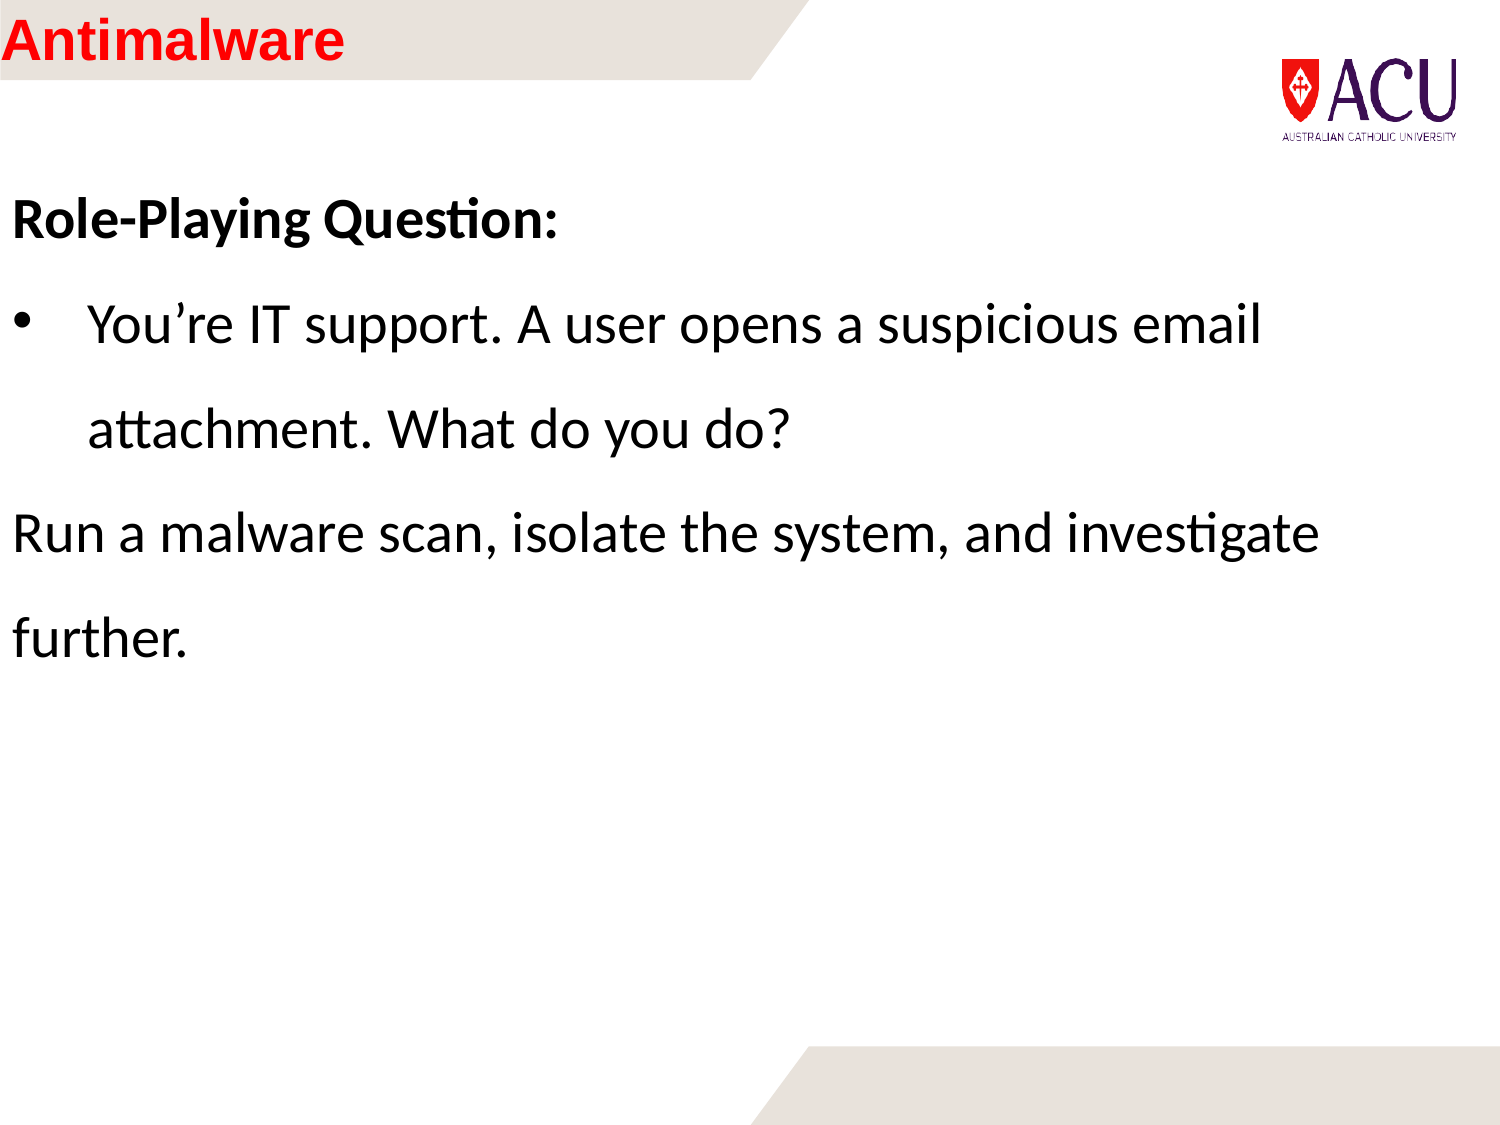

# Antimalware
Role-Playing Question:
You’re IT support. A user opens a suspicious email attachment. What do you do?
Run a malware scan, isolate the system, and investigate further.